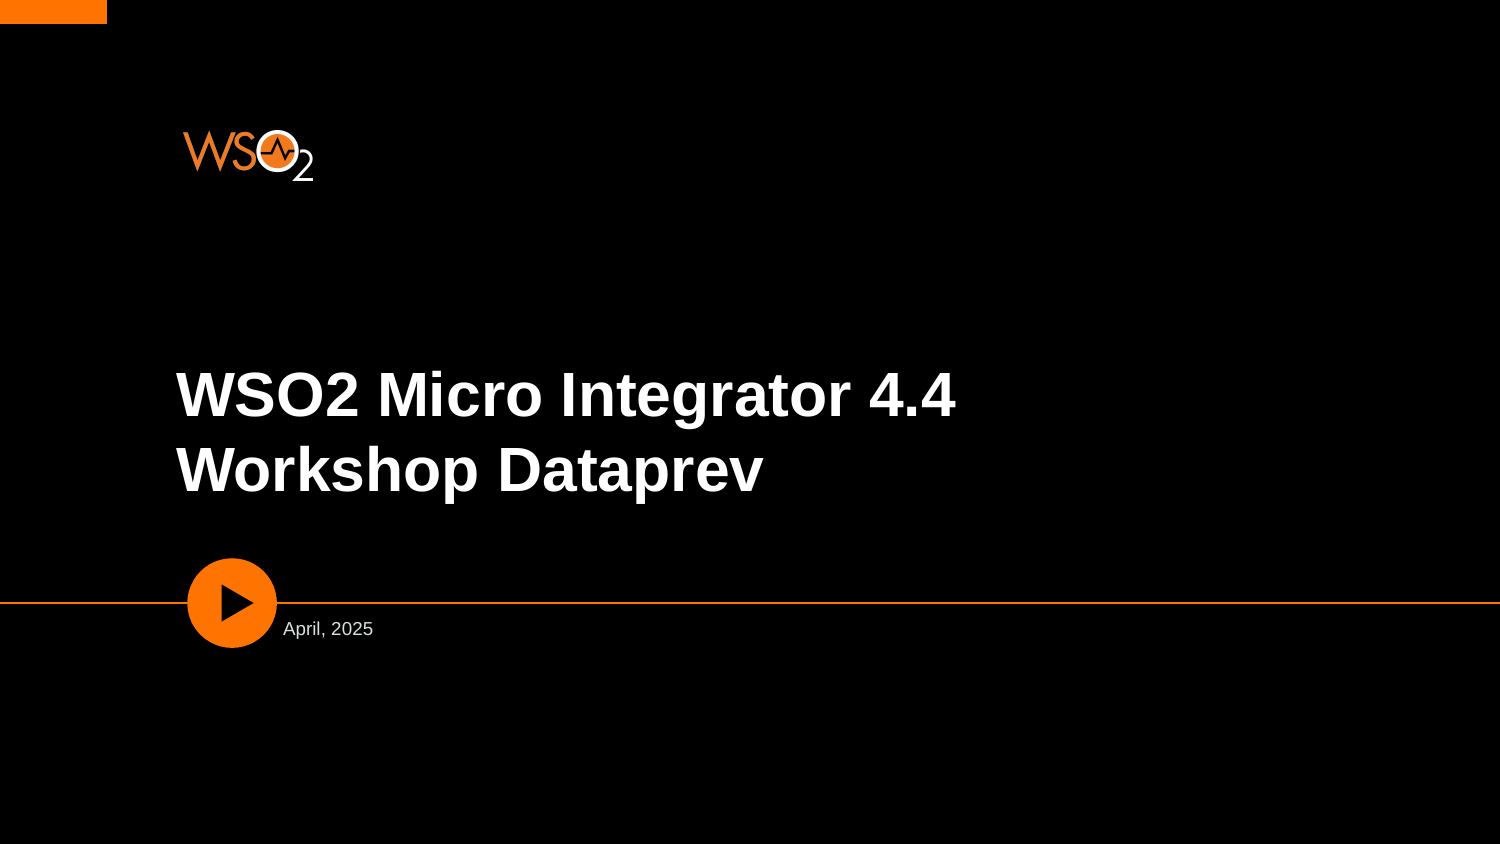

# WSO2 Micro Integrator 4.4 Workshop Dataprev
April, 2025